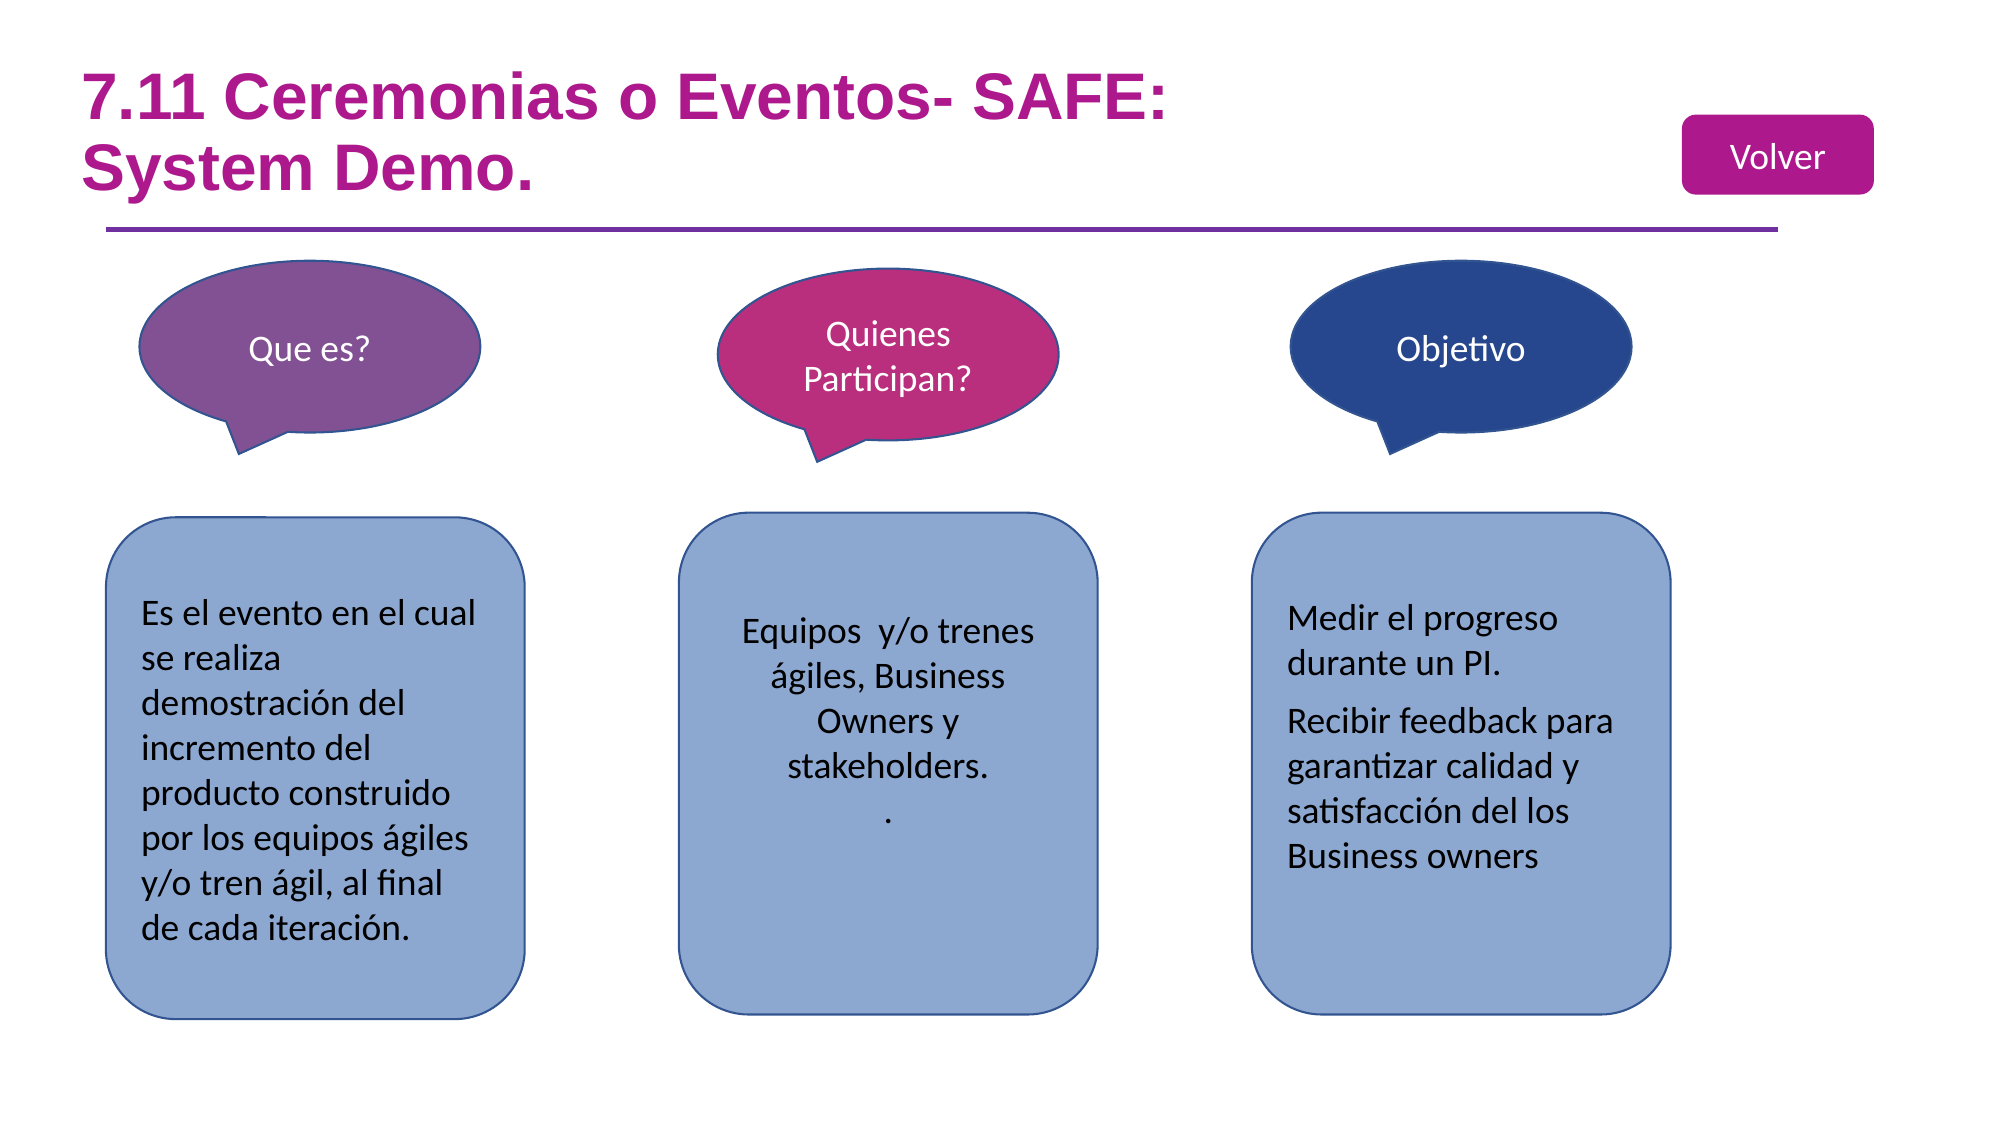

7.11 Ceremonias o Eventos- SAFE: System Demo.
#
Volver
Que es?
Objetivo
Quienes Participan?
Equipos  y/o trenes ágiles, Business Owners y stakeholders.
.

Medir el progreso durante un PI.
Recibir feedback para garantizar calidad y satisfacción del los Business owners

Es el evento en el cual se realiza demostración del incremento del producto construido por los equipos ágiles y/o tren ágil, al final de cada iteración.